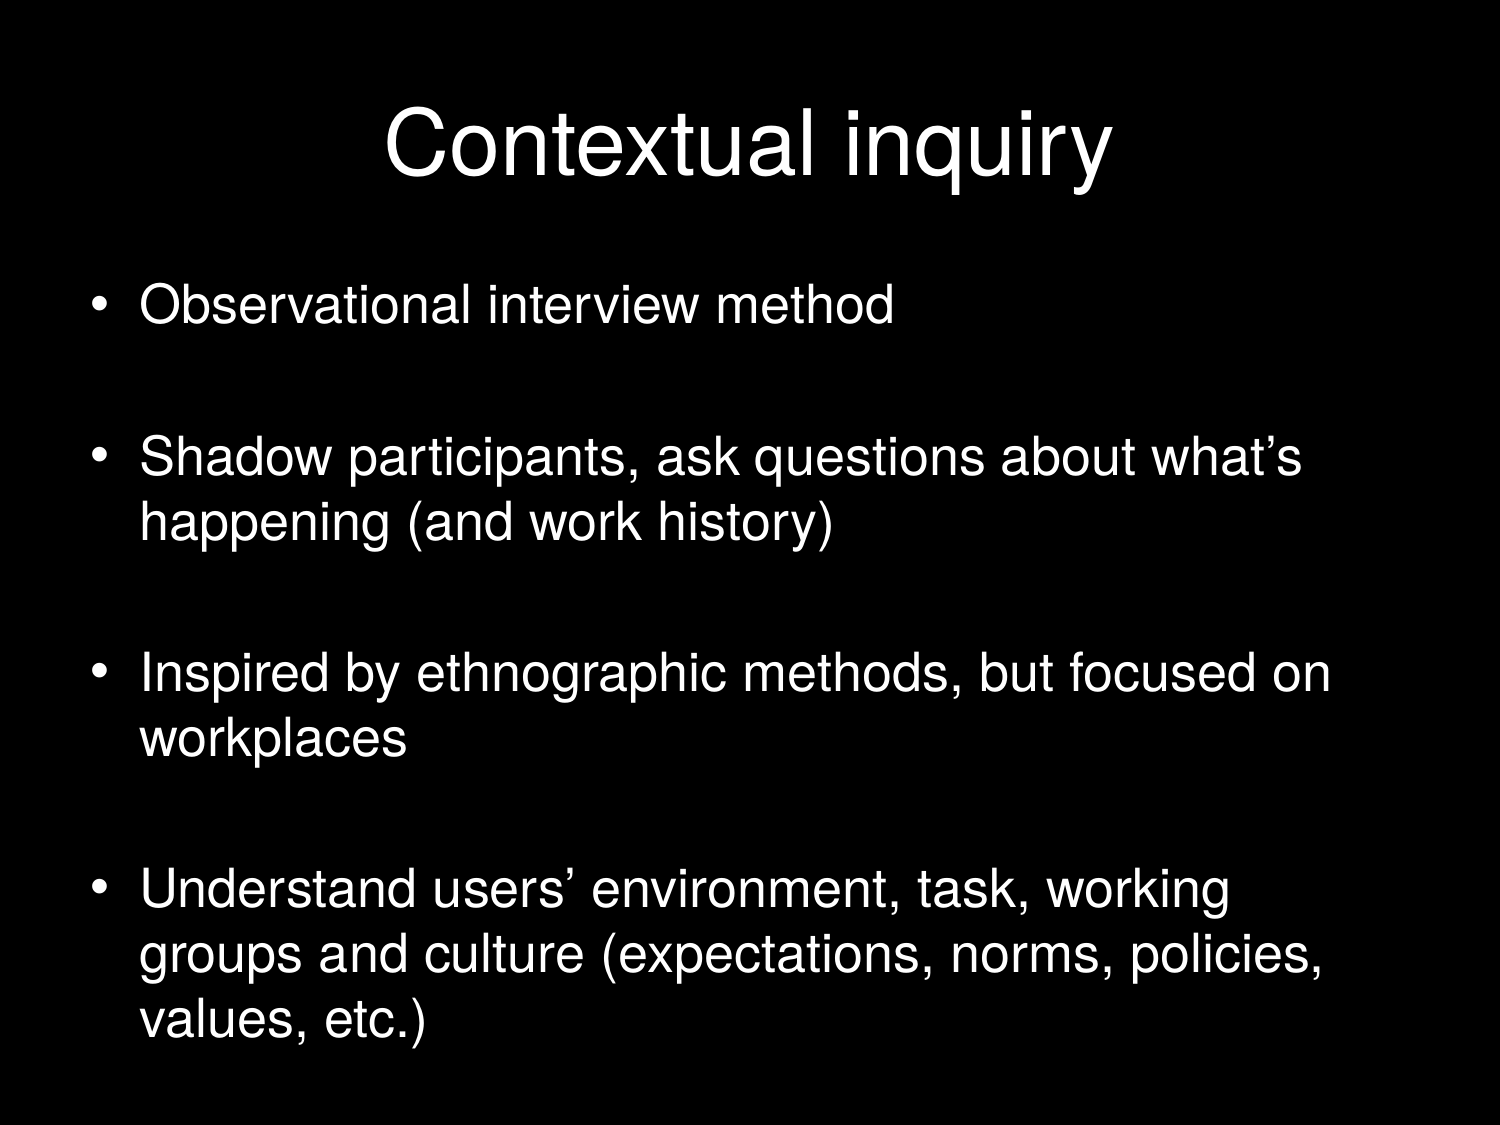

# Contextual inquiry
Observational interview method

Shadow participants, ask questions about what’s happening (and work history)

Inspired by ethnographic methods, but focused on workplaces

Understand users’ environment, task, working groups and culture (expectations, norms, policies, values, etc.)